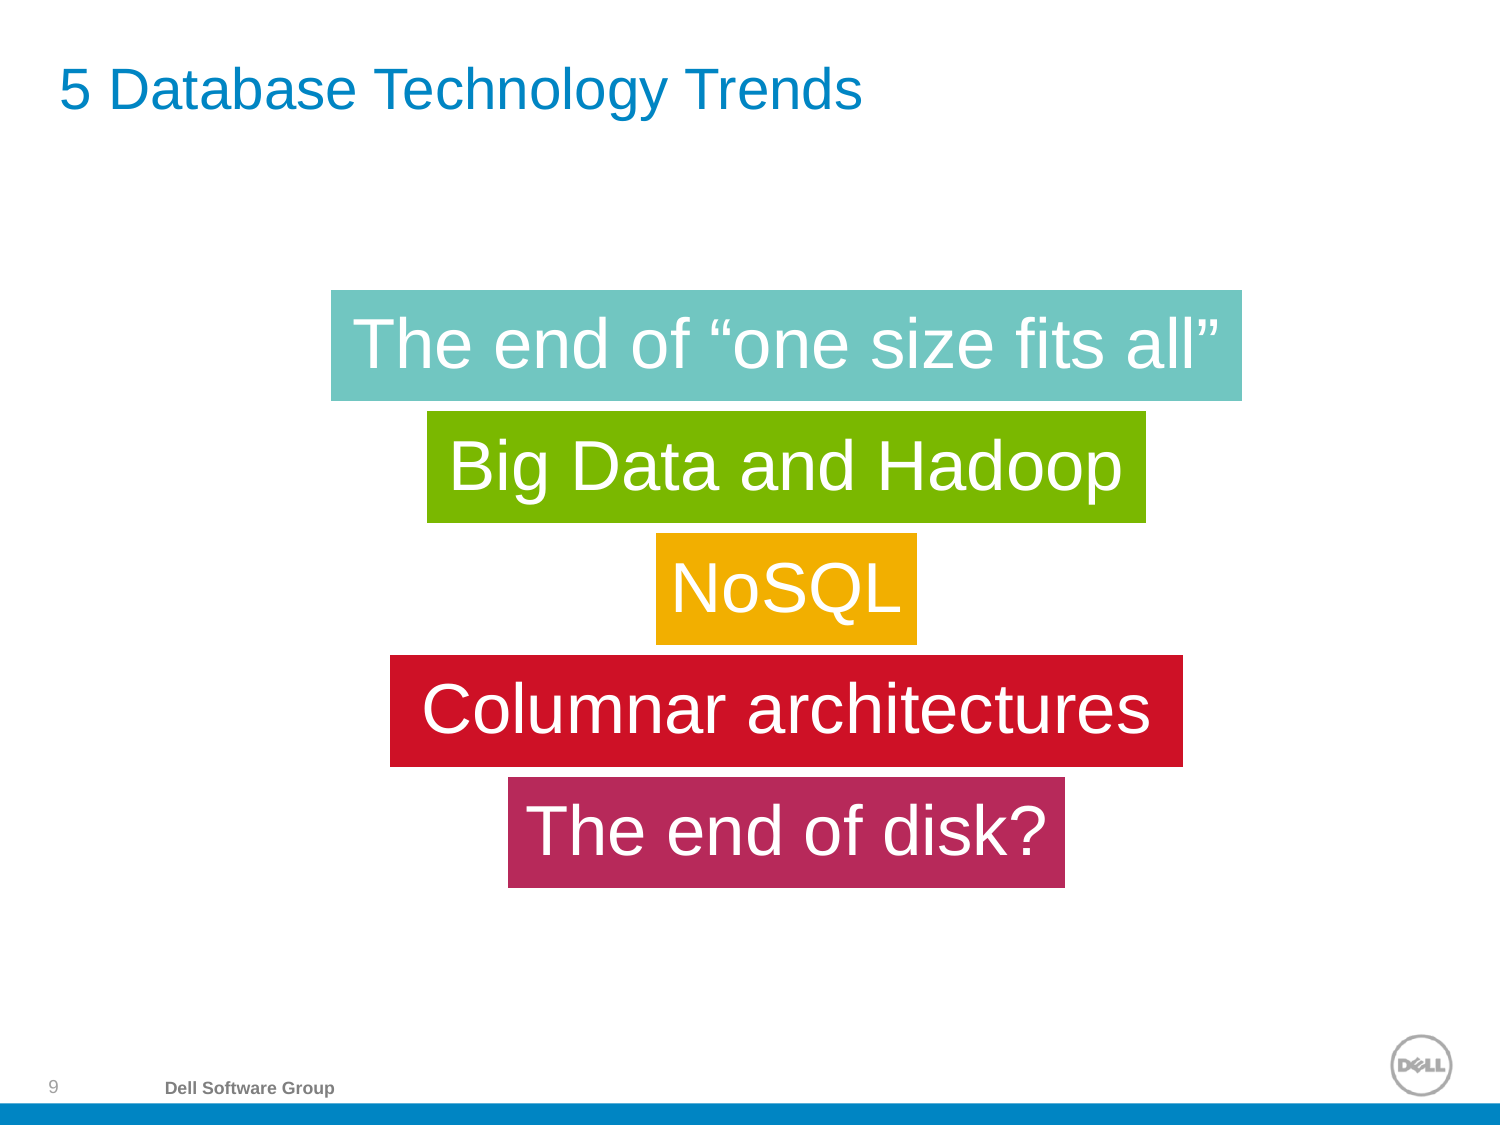

# 5 Database Technology Trends

The end of “one size fits all”
Big Data and Hadoop
NoSQL
Columnar architectures
The end of disk?